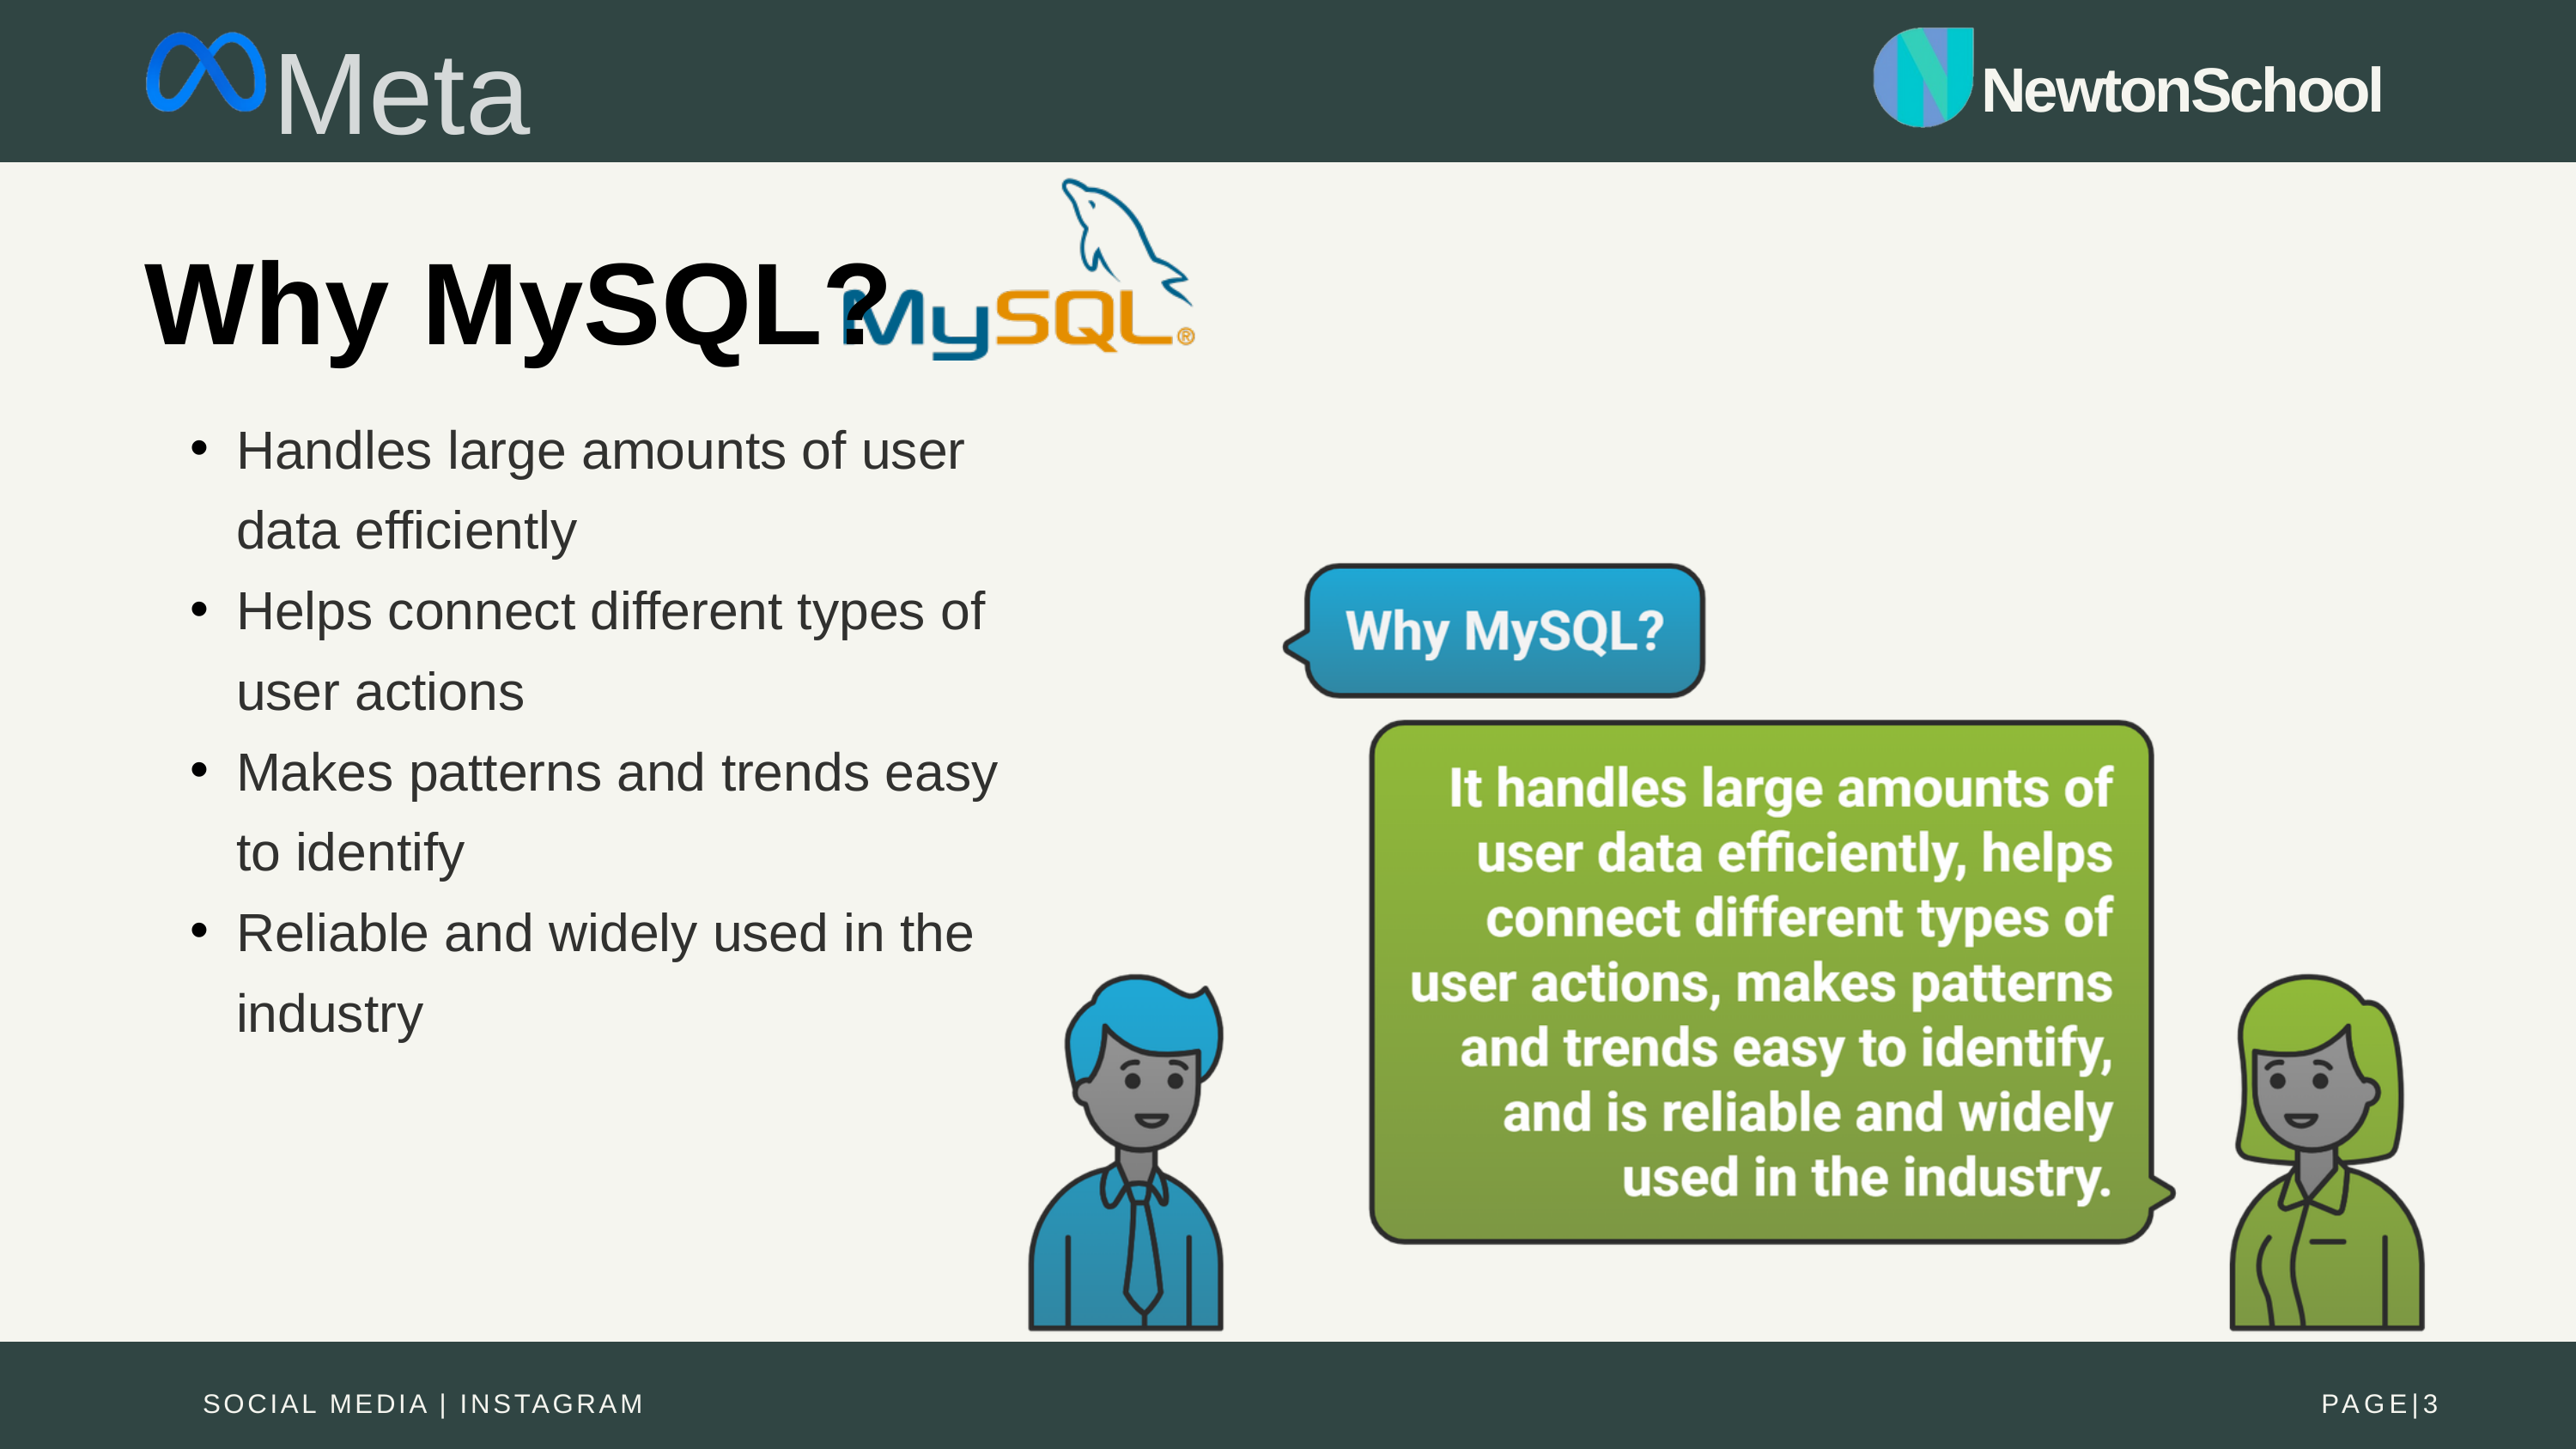

Meta

NewtonSchool

Why MySQL?
Handles large amounts of user data efficiently
Helps connect different types of user actions
Makes patterns and trends easy to identify
Reliable and widely used in the industry

SOCIAL MEDIA | INSTAGRAM
PAGE|3